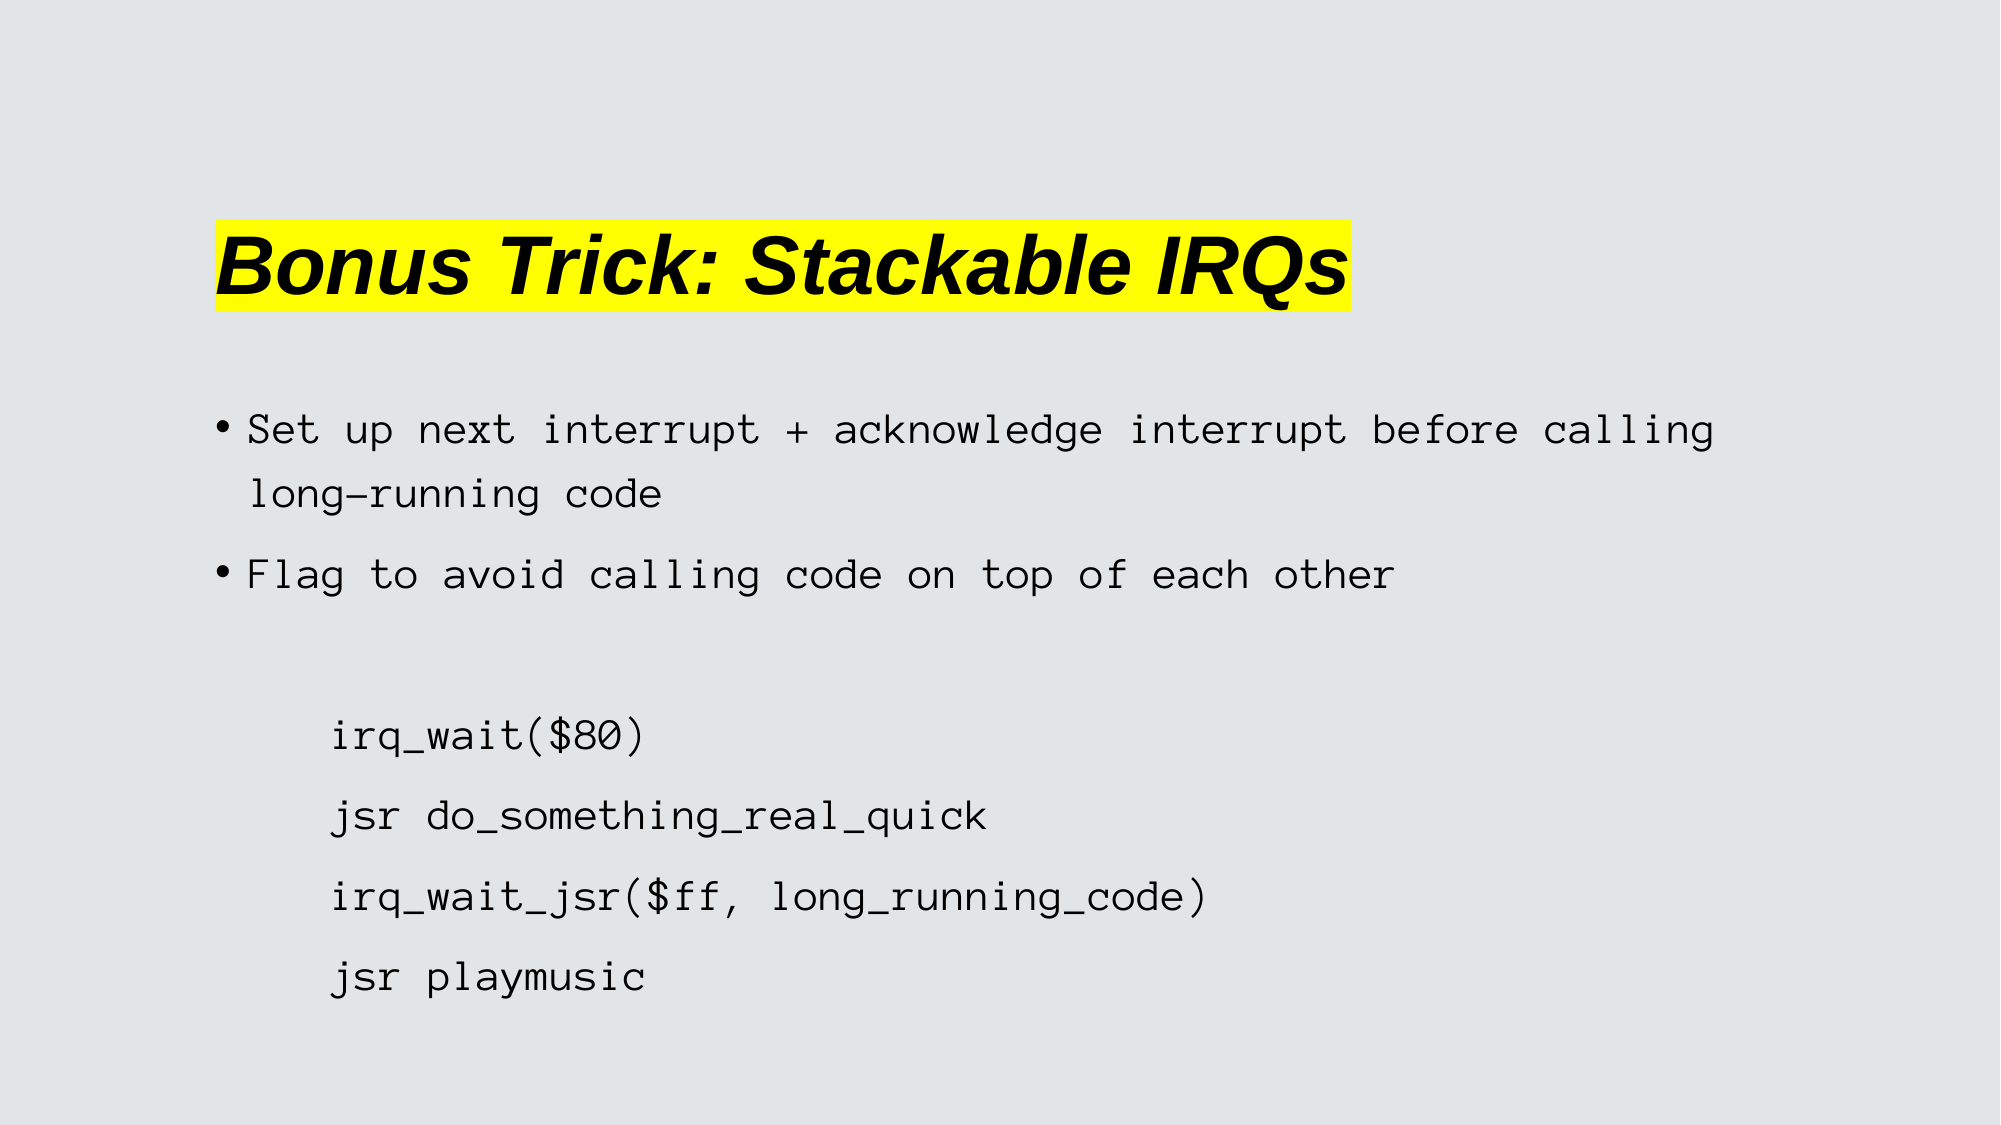

# Bonus Trick: Stackable IRQs
Set up next interrupt + acknowledge interrupt before calling long-running code
Flag to avoid calling code on top of each other

	irq_wait($80)
	jsr do_something_real_quick
	irq_wait_jsr($ff, long_running_code)
	jsr playmusic